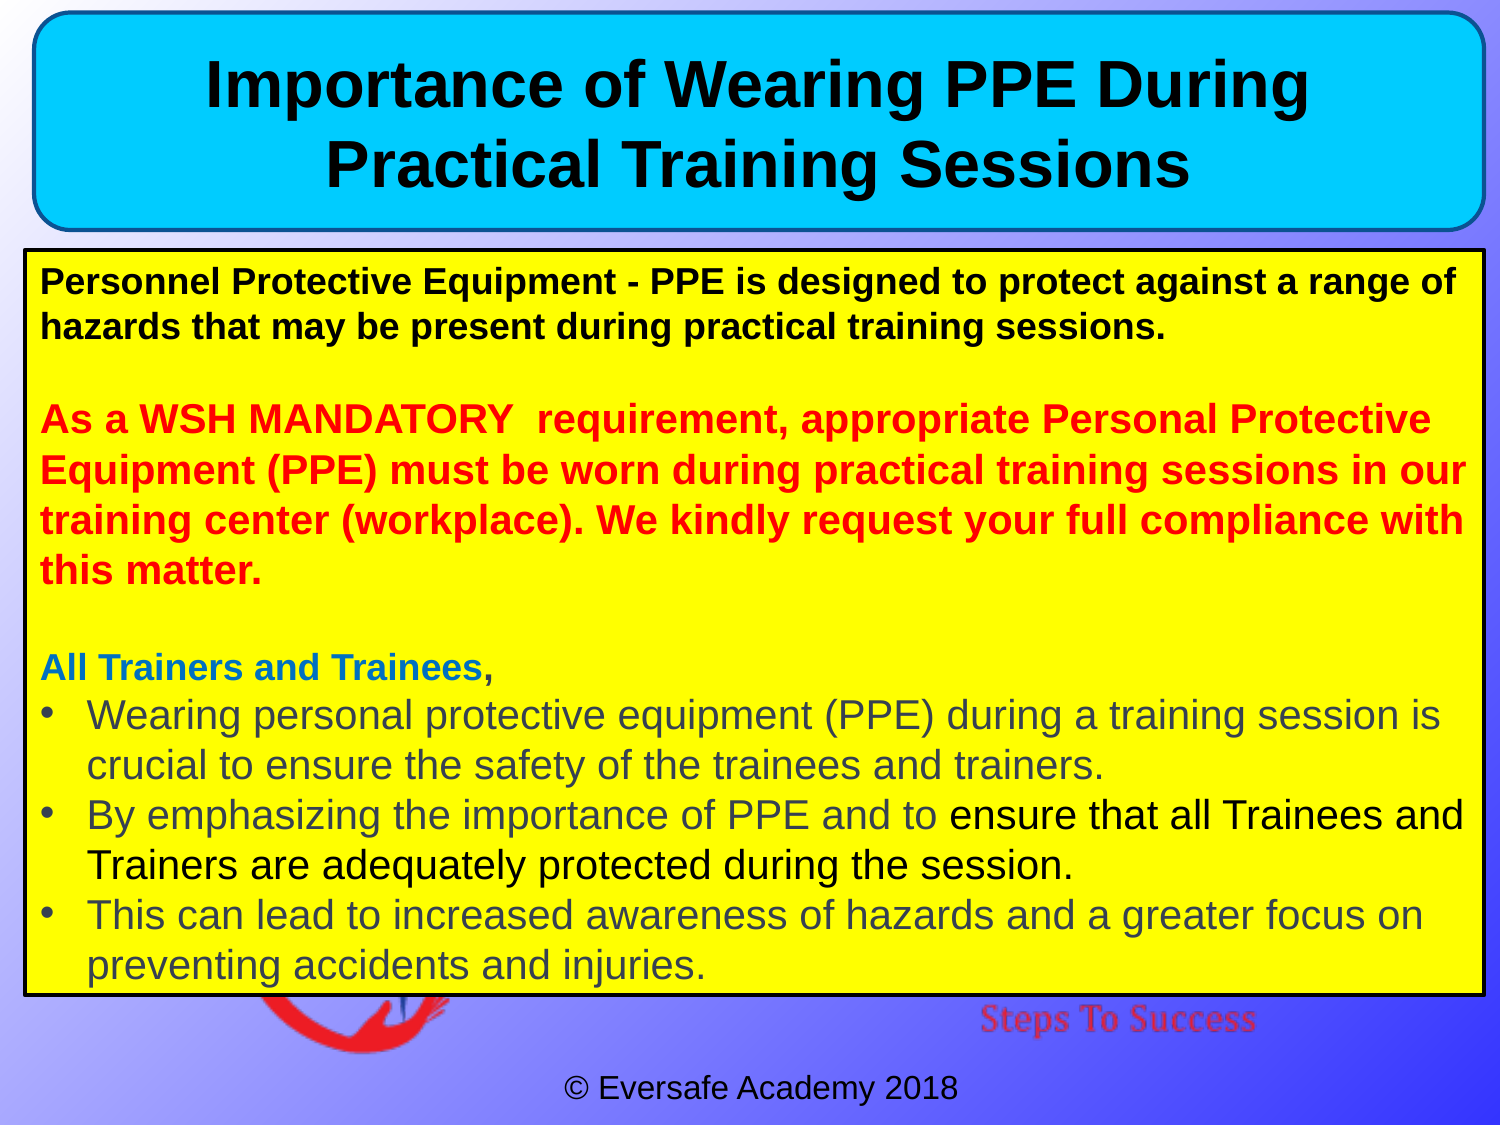

Importance of Wearing PPE During Practical Training Sessions
Personnel Protective Equipment - PPE is designed to protect against a range of hazards that may be present during practical training sessions.

As a WSH MANDATORY  requirement, appropriate Personal Protective Equipment (PPE) must be worn during practical training sessions in our training center (workplace). We kindly request your full compliance with this matter.

All Trainers and Trainees,
Wearing personal protective equipment (PPE) during a training session is crucial to ensure the safety of the trainees and trainers.
By emphasizing the importance of PPE and to ensure that all Trainees and Trainers are adequately protected during the session.
This can lead to increased awareness of hazards and a greater focus on preventing accidents and injuries.
# 13